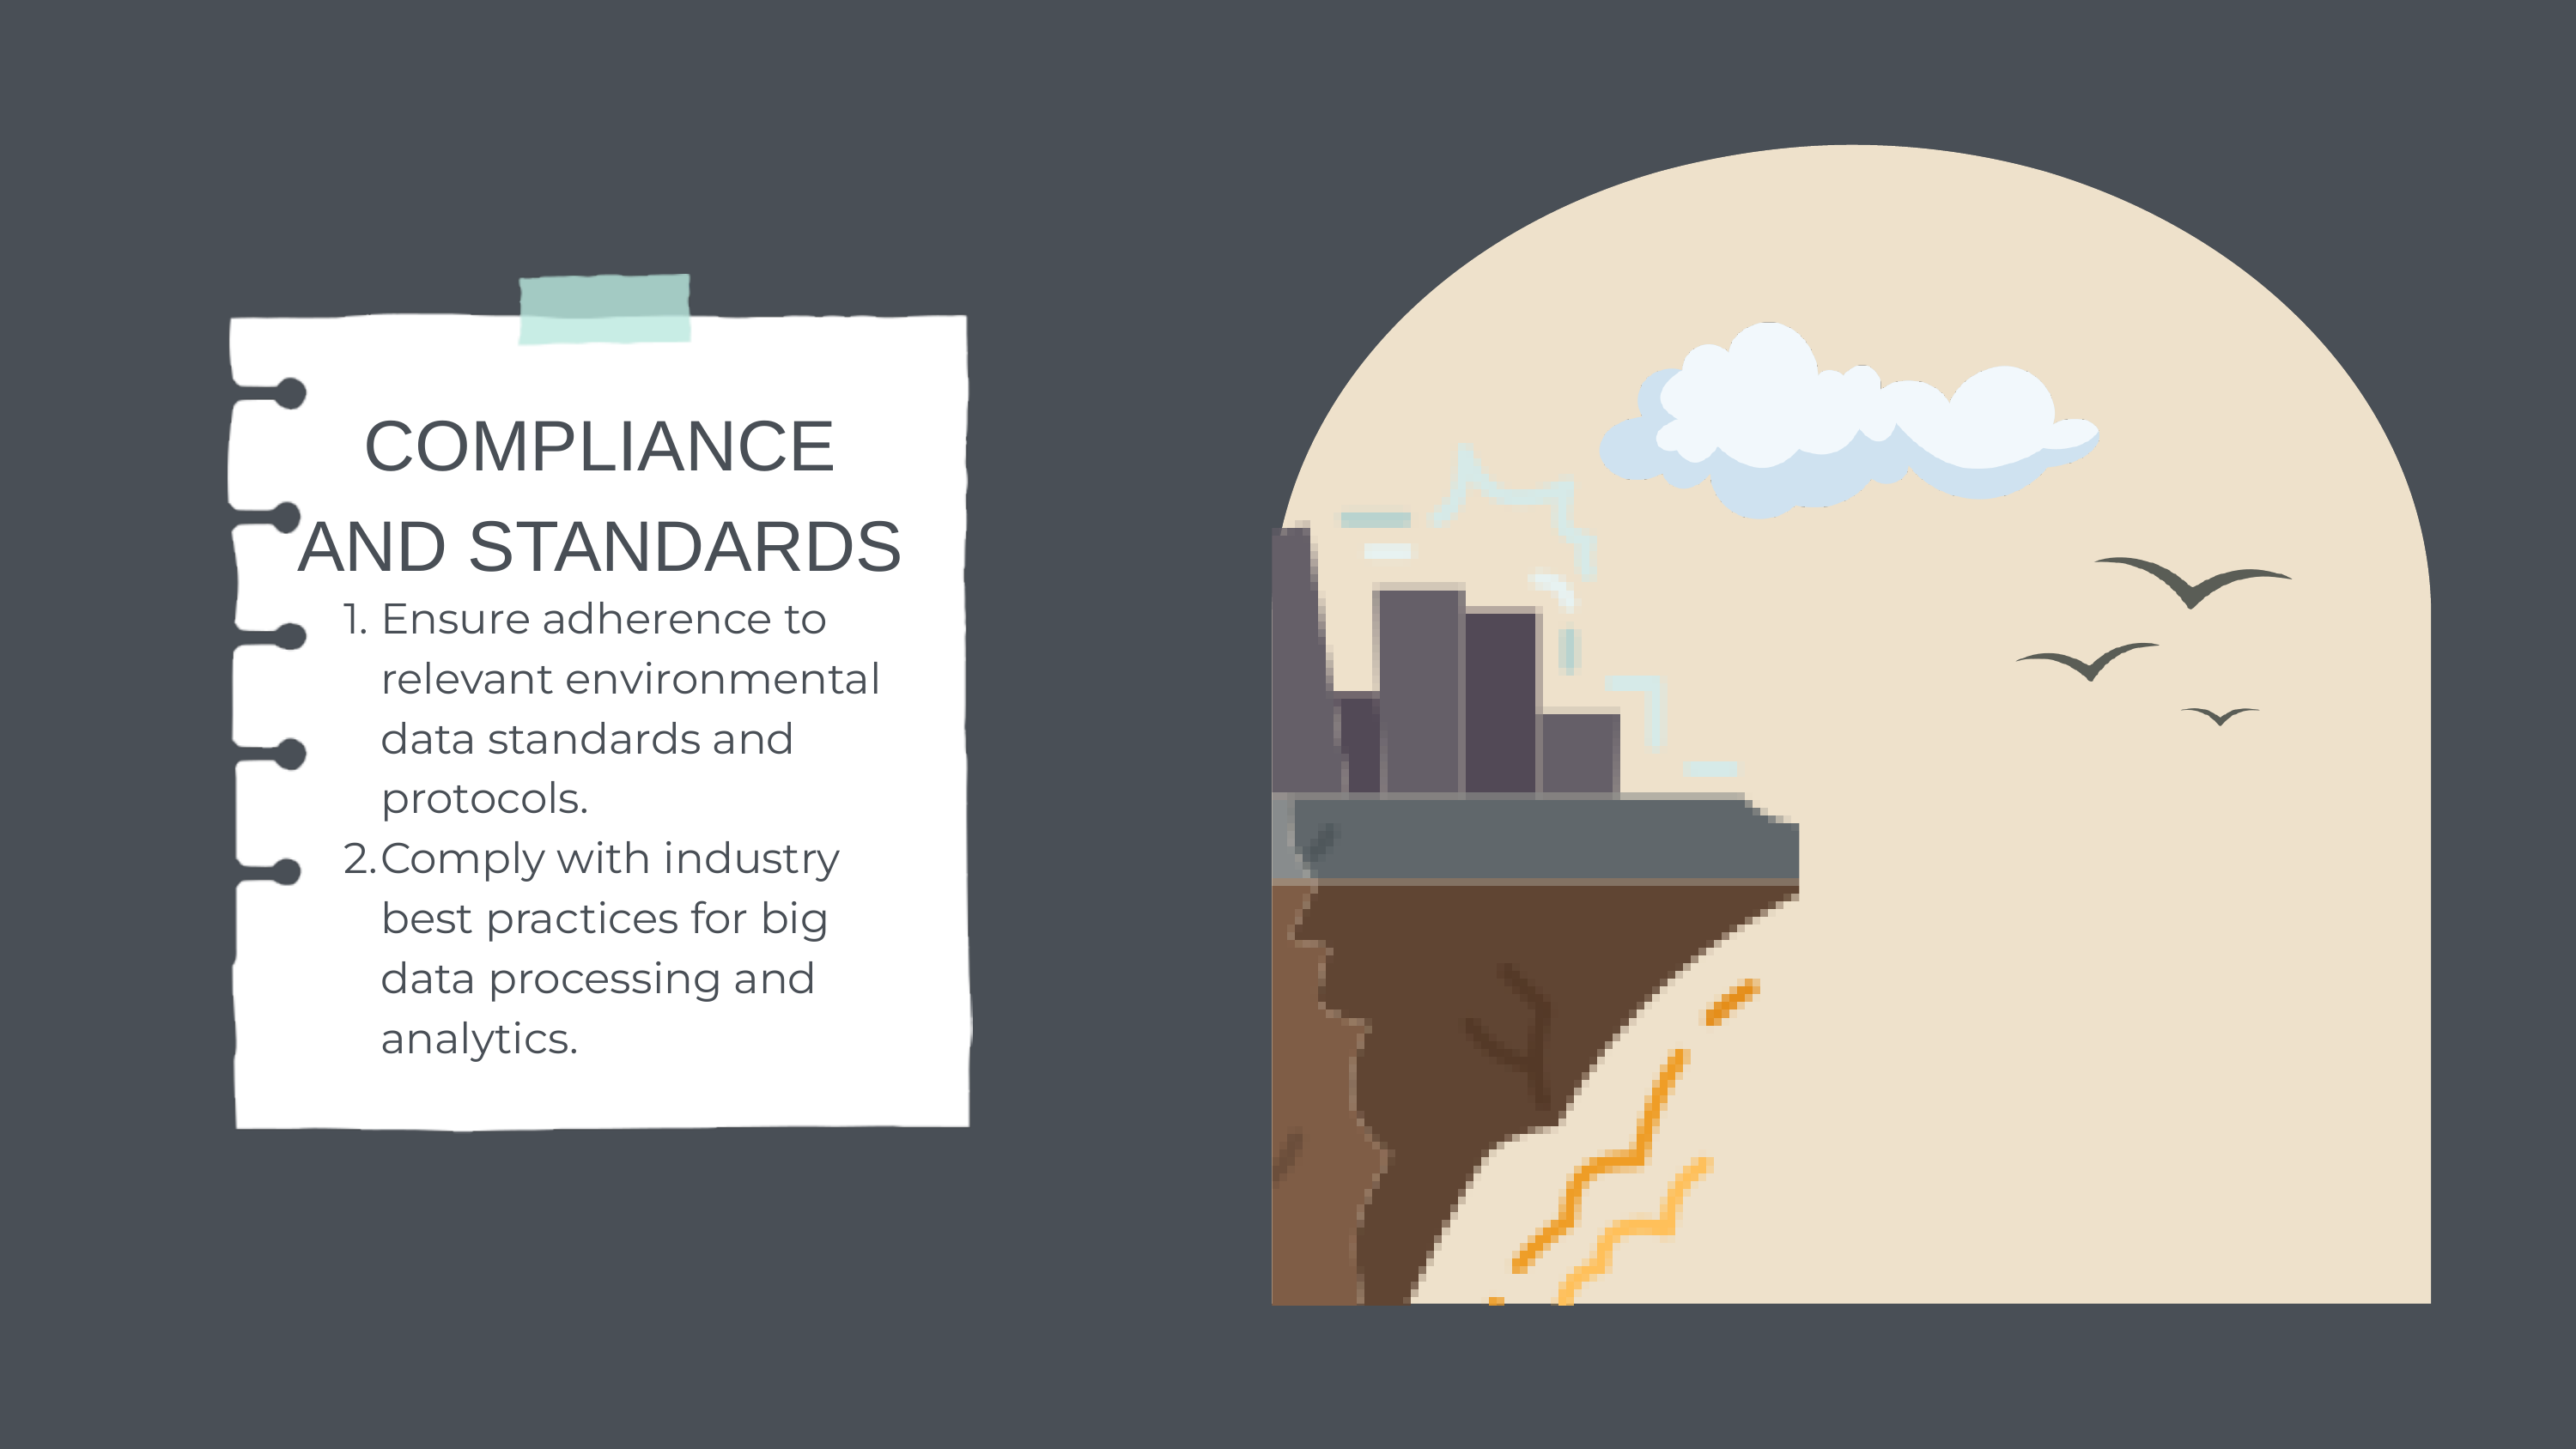

COMPLIANCE AND STANDARDS

Ensure adherence to relevant environmental data standards and protocols.
Comply with industry best practices for big data processing and analytics.